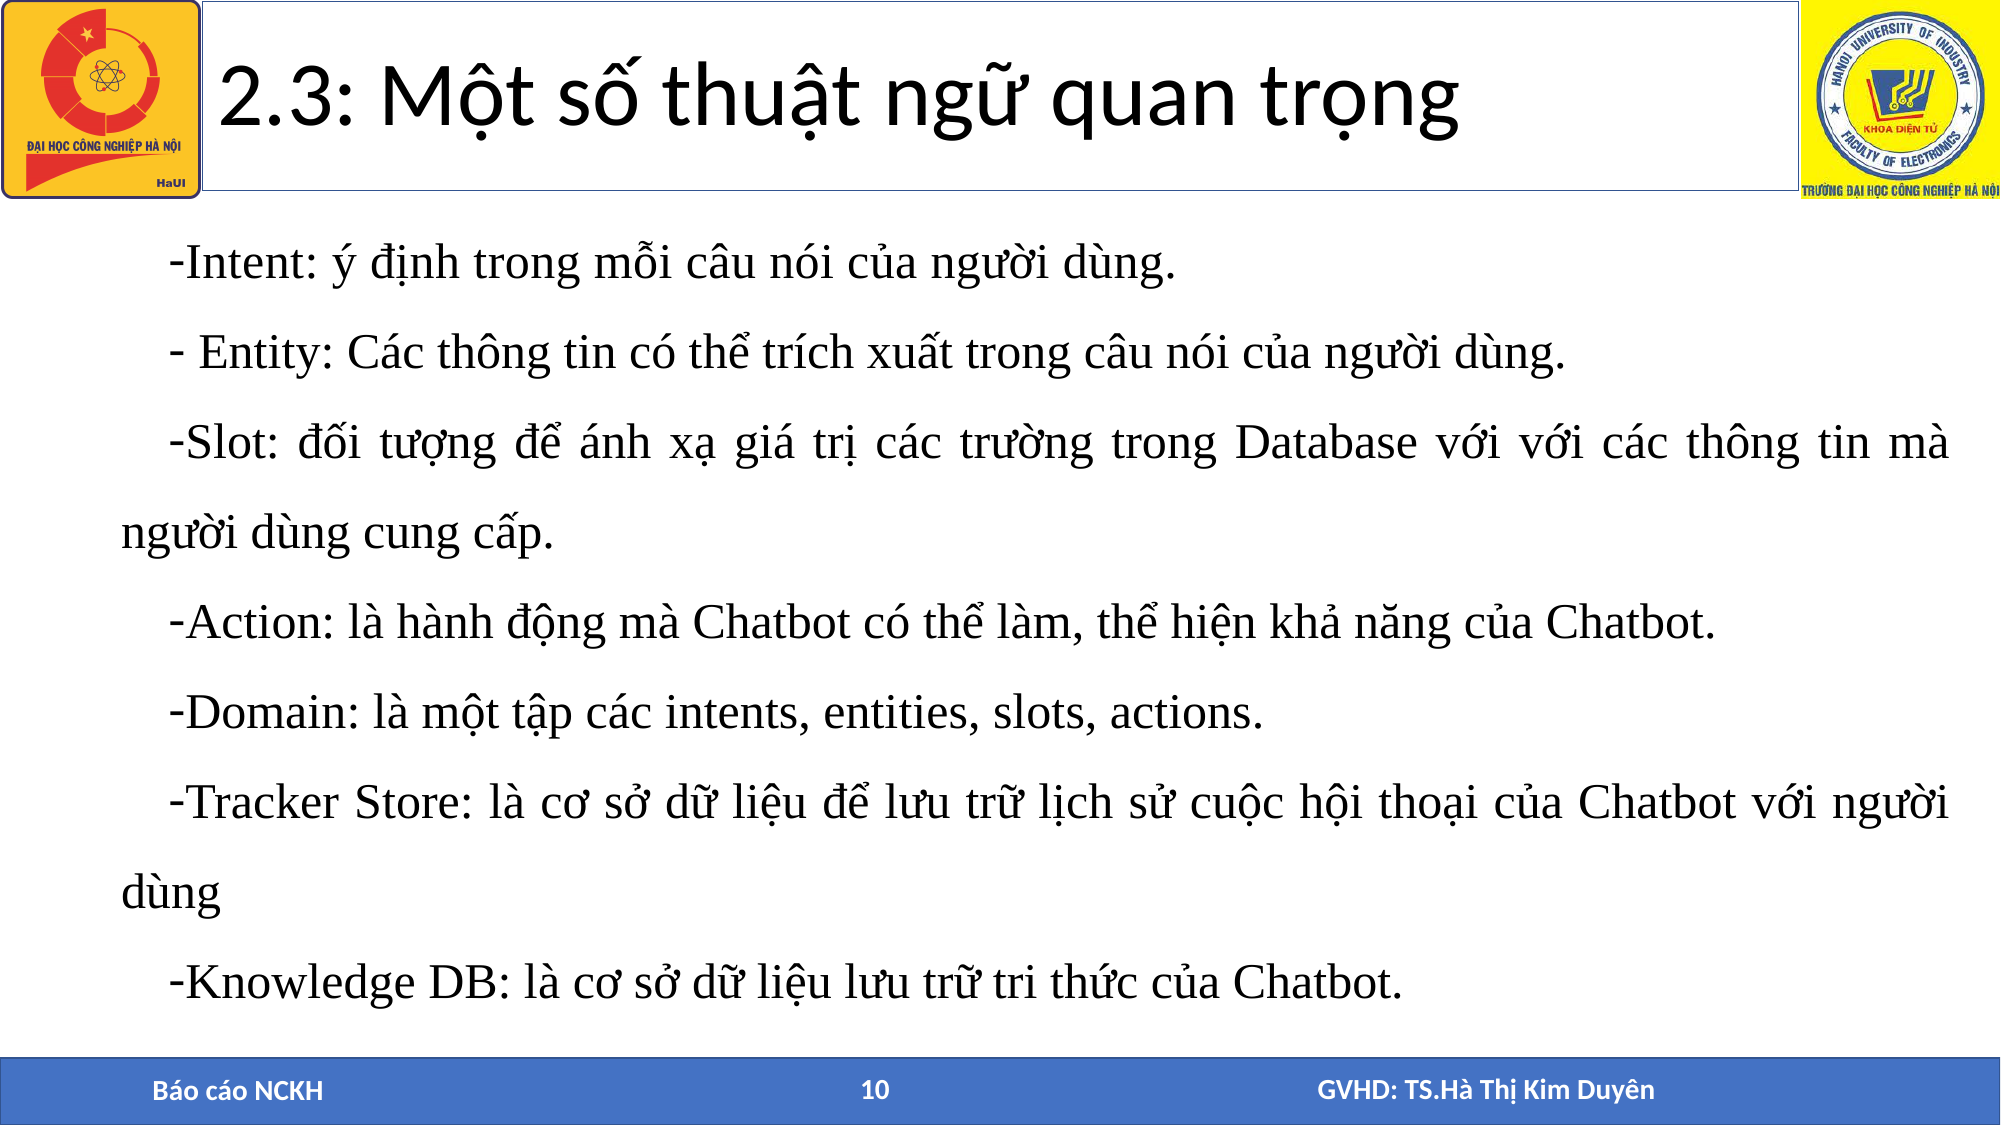

# 2.3: Một số thuật ngữ quan trọng
Intent: ý định trong mỗi câu nói của người dùng.
 Entity: Các thông tin có thể trích xuất trong câu nói của người dùng.
Slot: đối tượng để ánh xạ giá trị các trường trong Database với với các thông tin mà người dùng cung cấp.
Action: là hành động mà Chatbot có thể làm, thể hiện khả năng của Chatbot.
Domain: là một tập các intents, entities, slots, actions.
Tracker Store: là cơ sở dữ liệu để lưu trữ lịch sử cuộc hội thoại của Chatbot với người dùng
Knowledge DB: là cơ sở dữ liệu lưu trữ tri thức của Chatbot.
Báo cáo NCKH
10
GVHD: TS.Hà Thị Kim Duyên